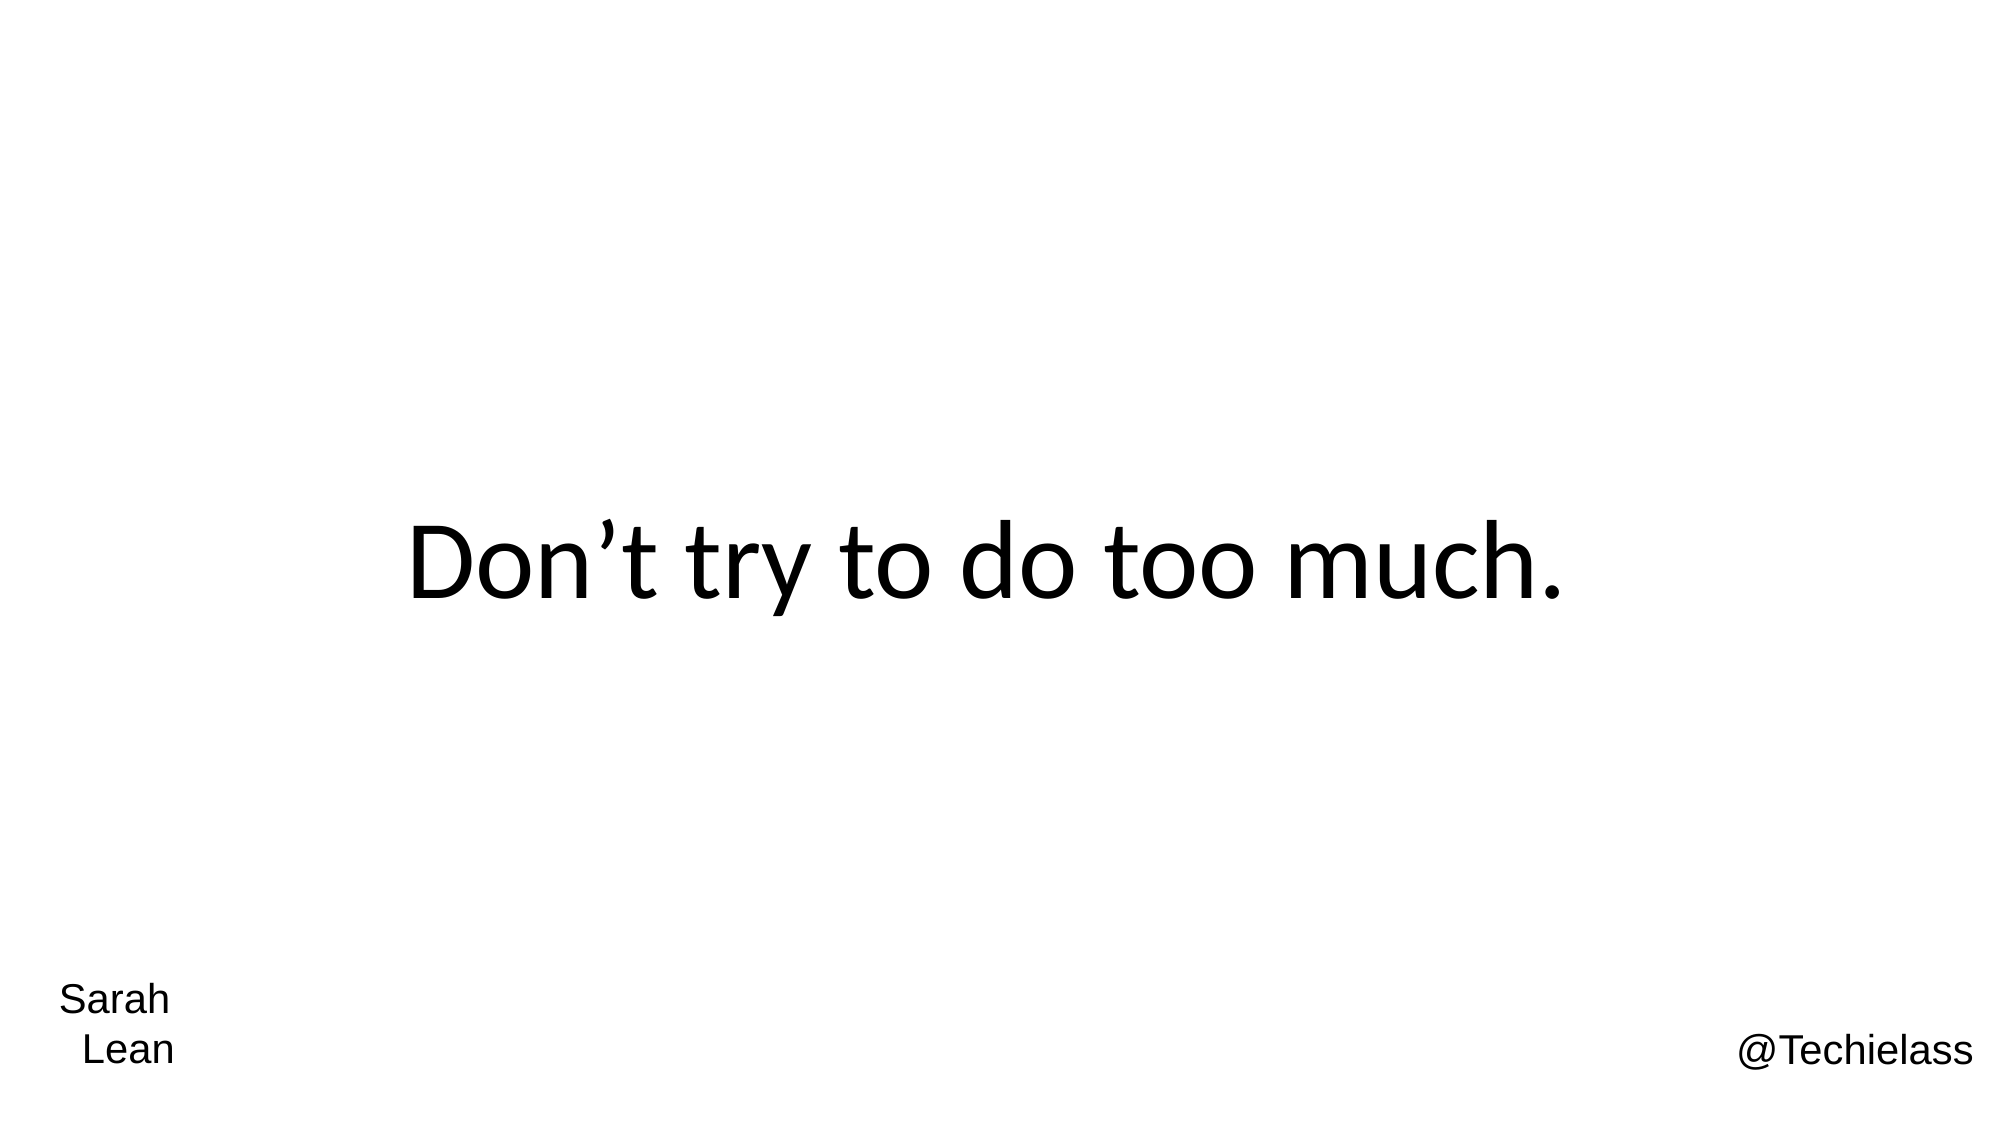

# Don’t try to do too much.
Sarah
  Lean
@Techielass